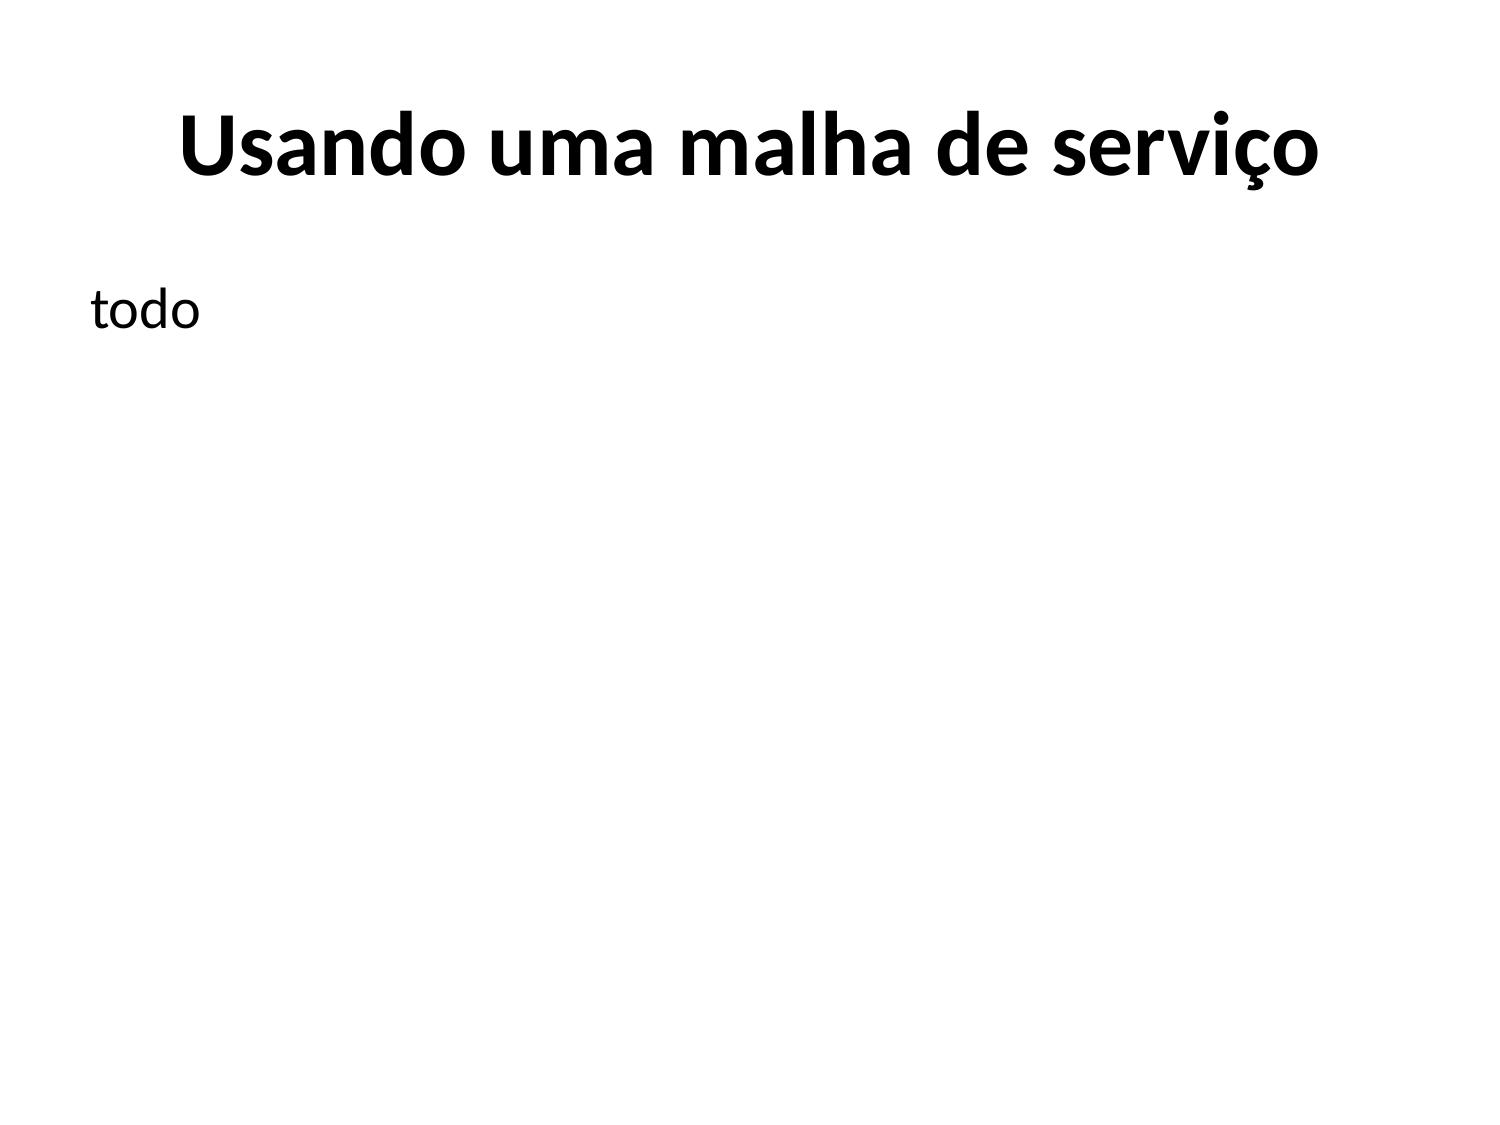

# Usando uma malha de serviço
todo